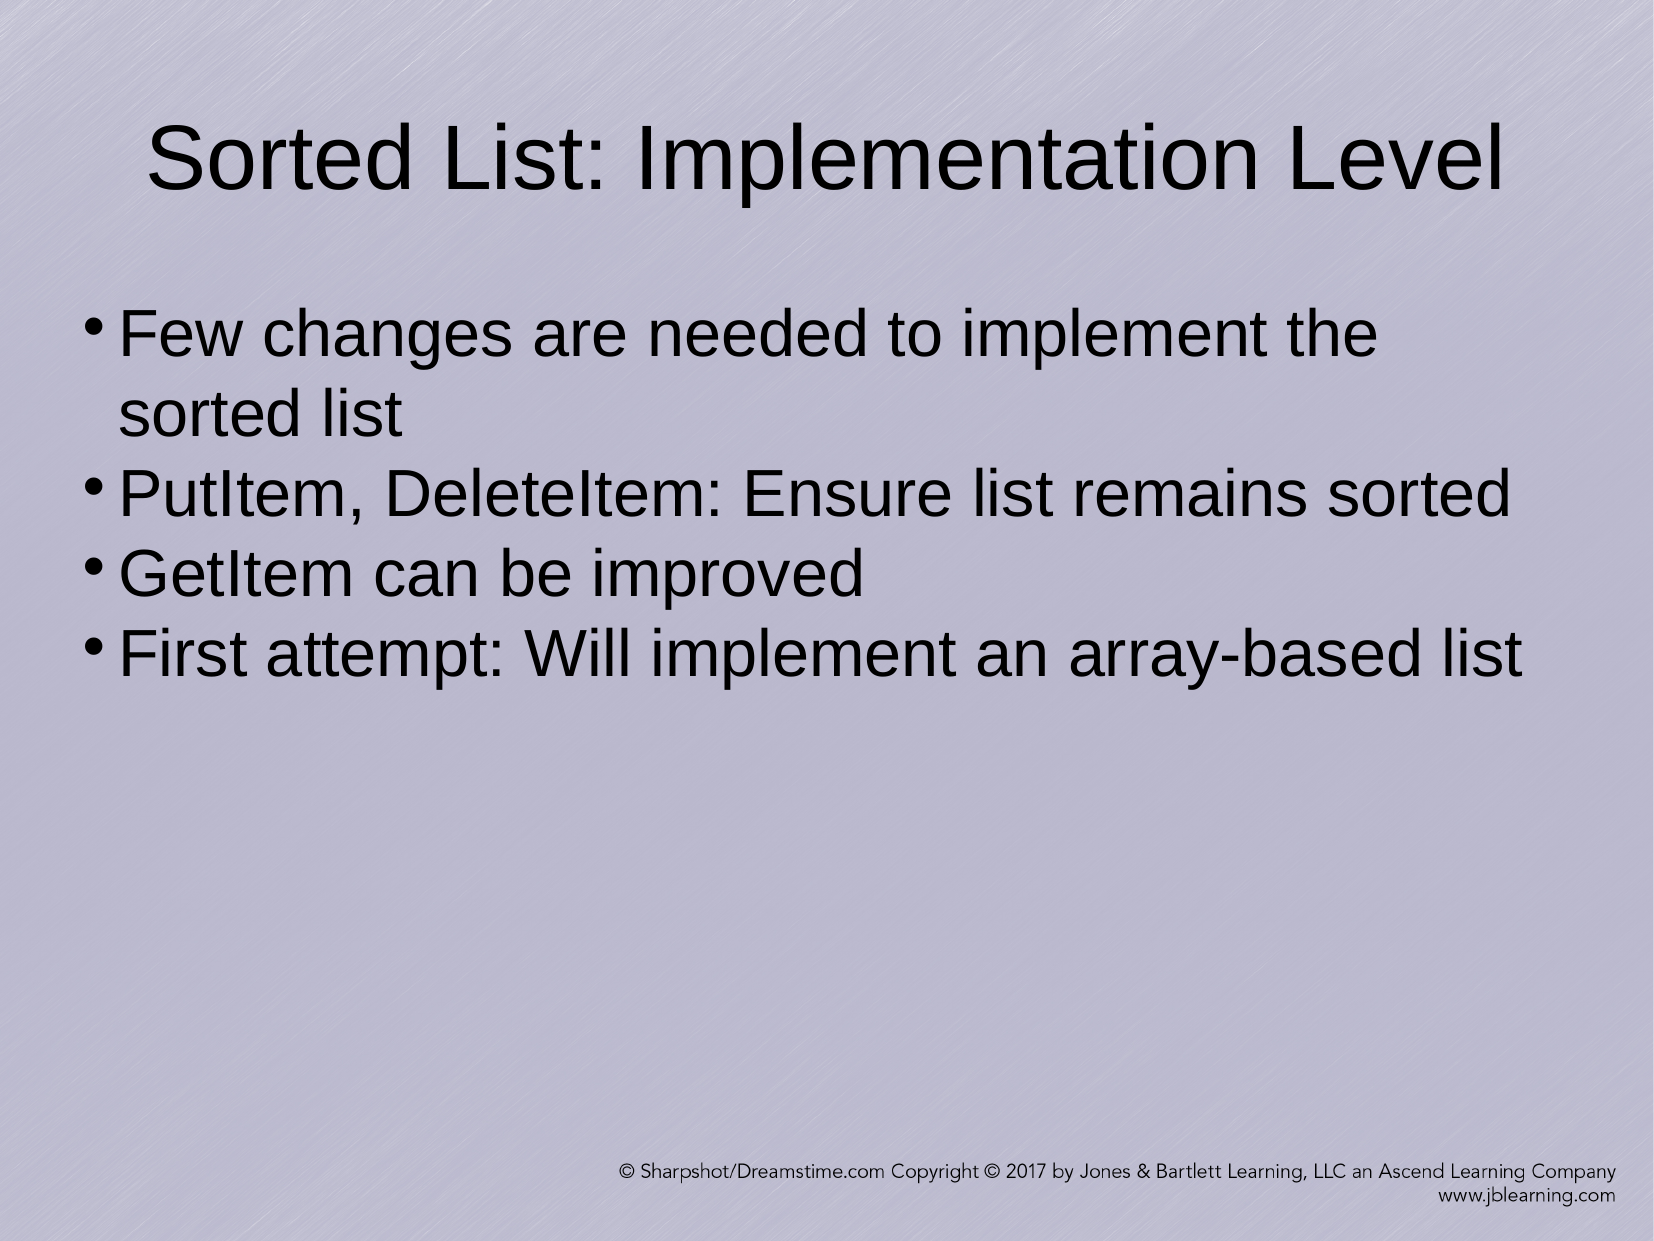

Sorted List: Implementation Level
Few changes are needed to implement the sorted list
PutItem, DeleteItem: Ensure list remains sorted
GetItem can be improved
First attempt: Will implement an array-based list